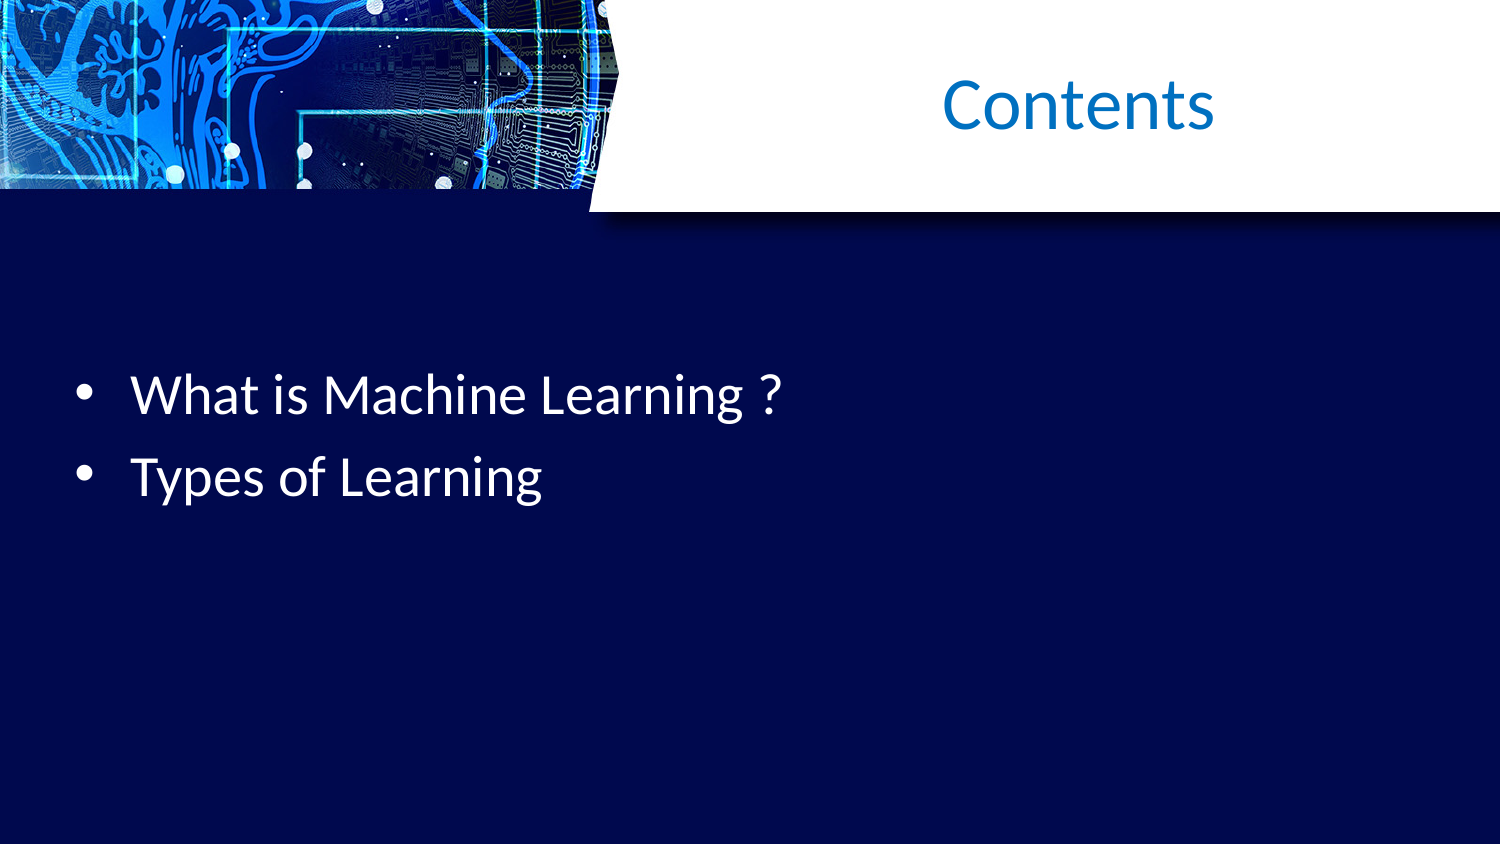

# Contents
What is Machine Learning ?
Types of Learning